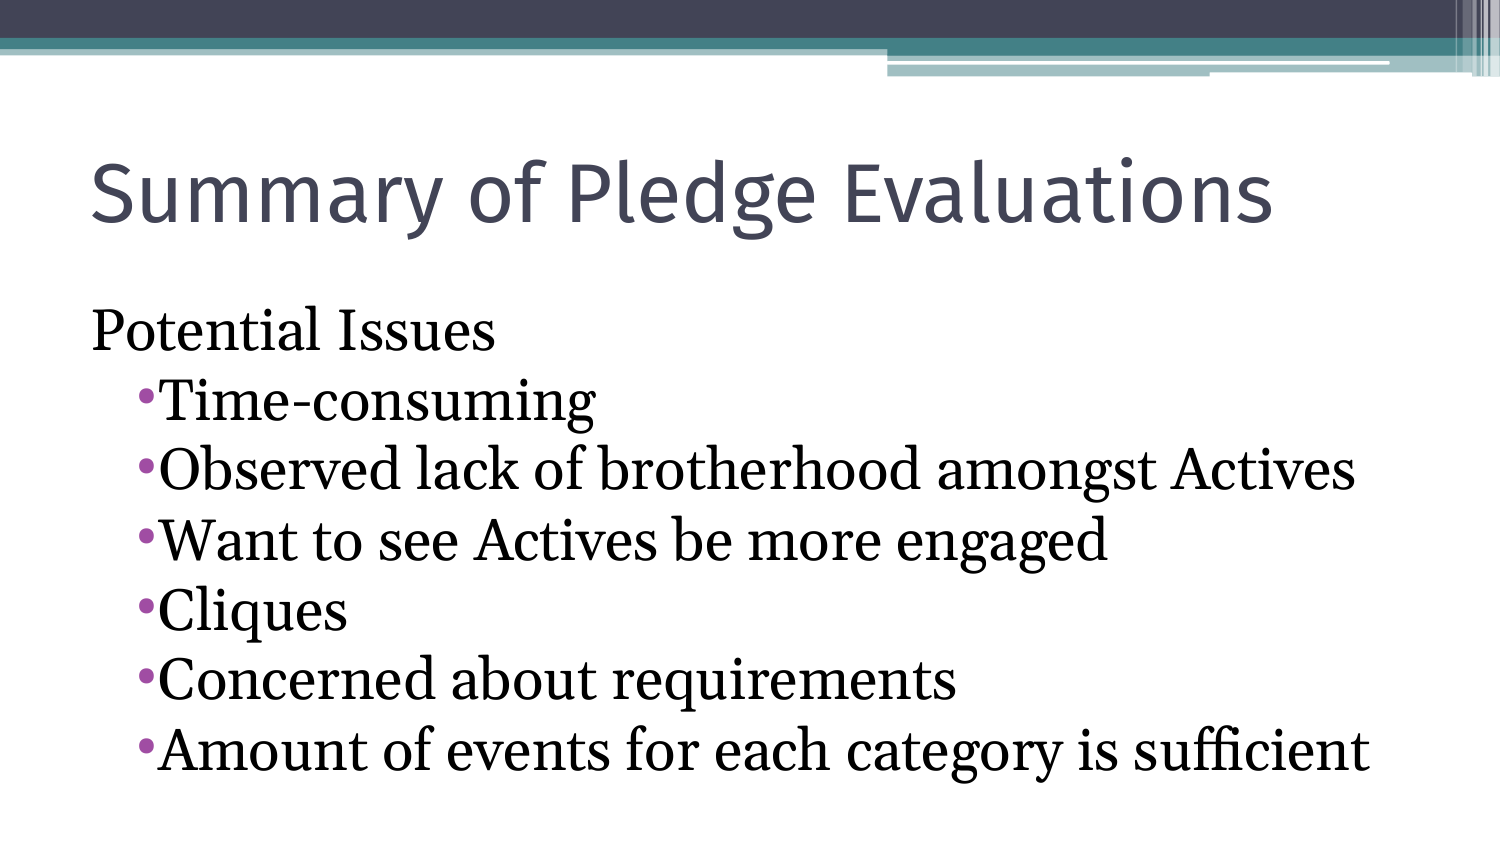

# Summary of Pledge Evaluations

Potential Issues
Time-consuming
Observed lack of brotherhood amongst Actives
Want to see Actives be more engaged
Cliques
Concerned about requirements
Amount of events for each category is sufficient